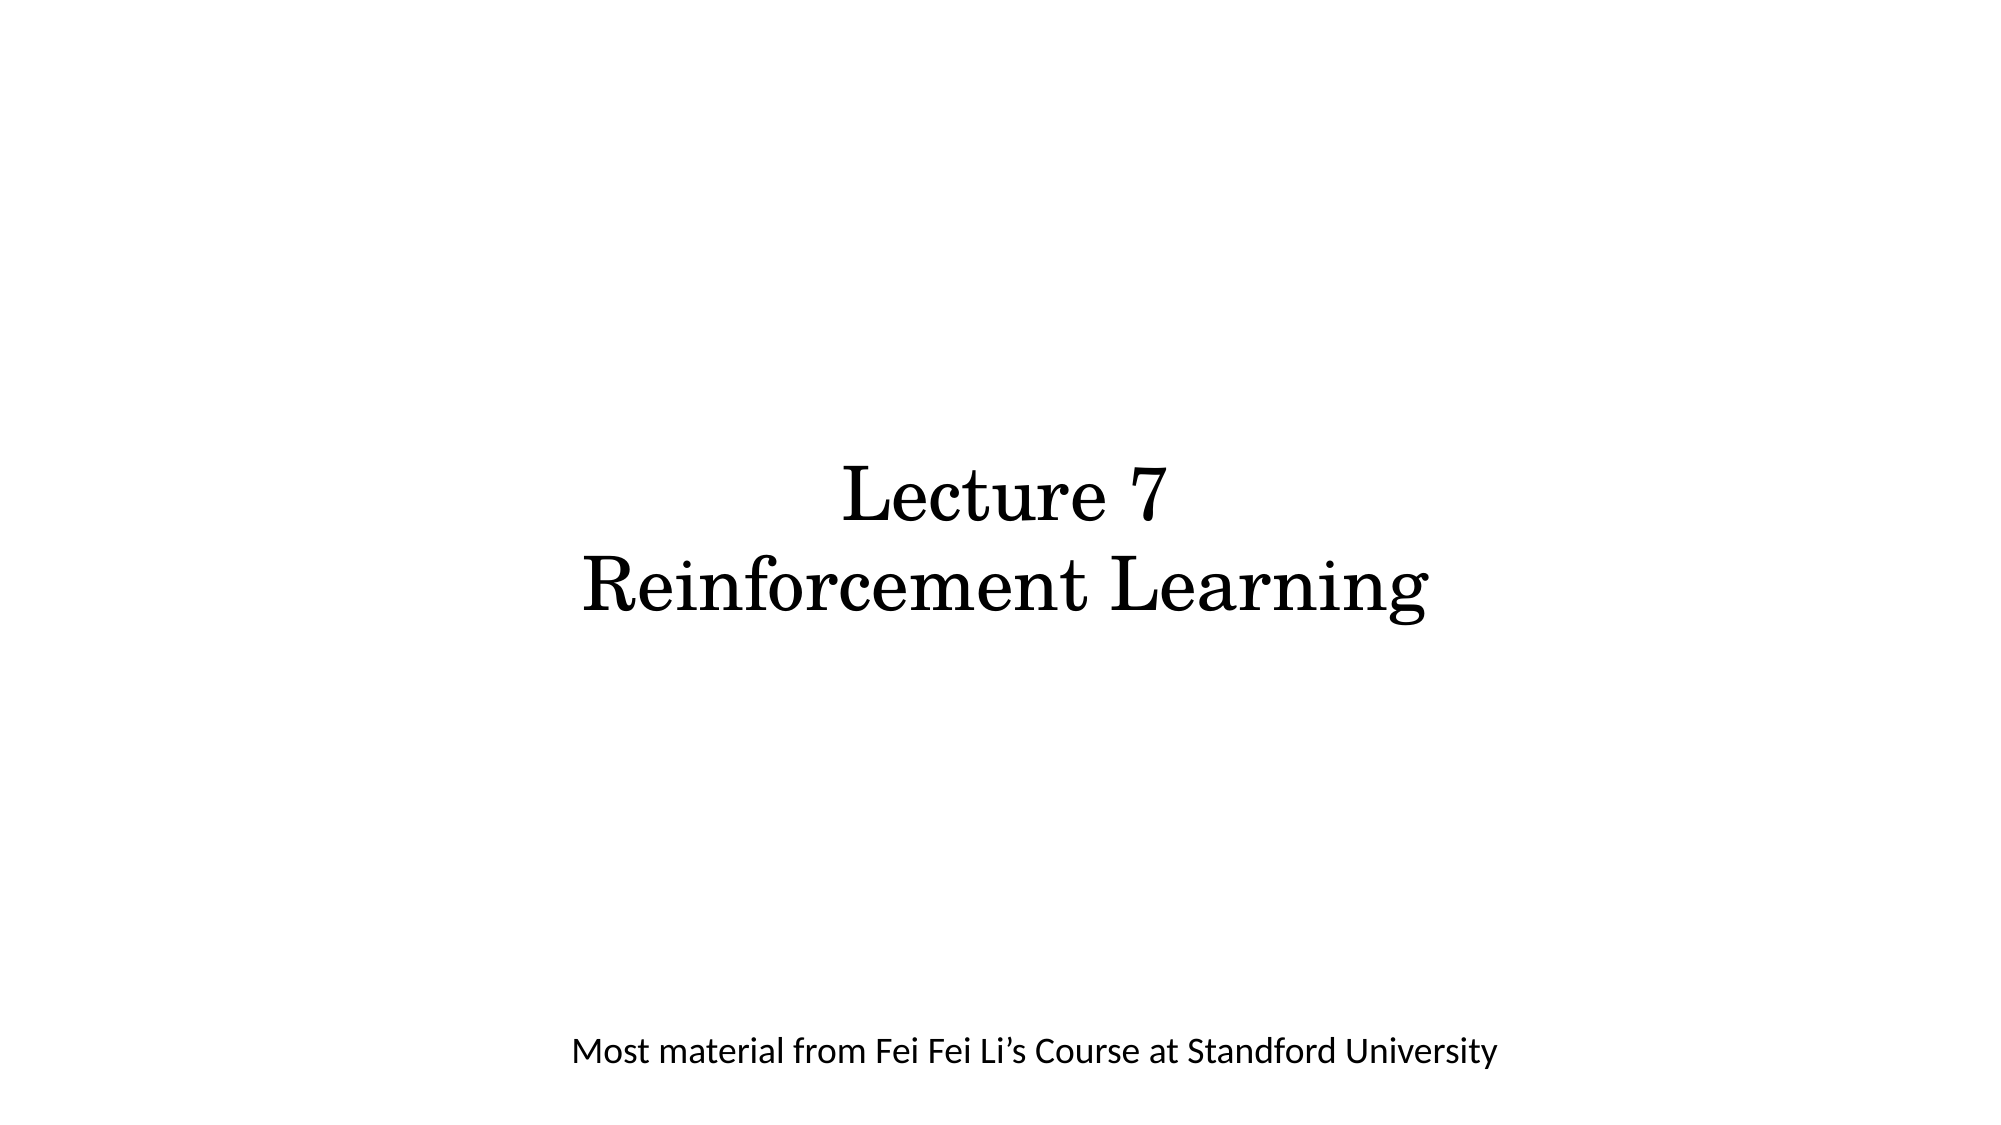

Lecture 7
Reinforcement Learning
Most material from Fei Fei Li’s Course at Standford University